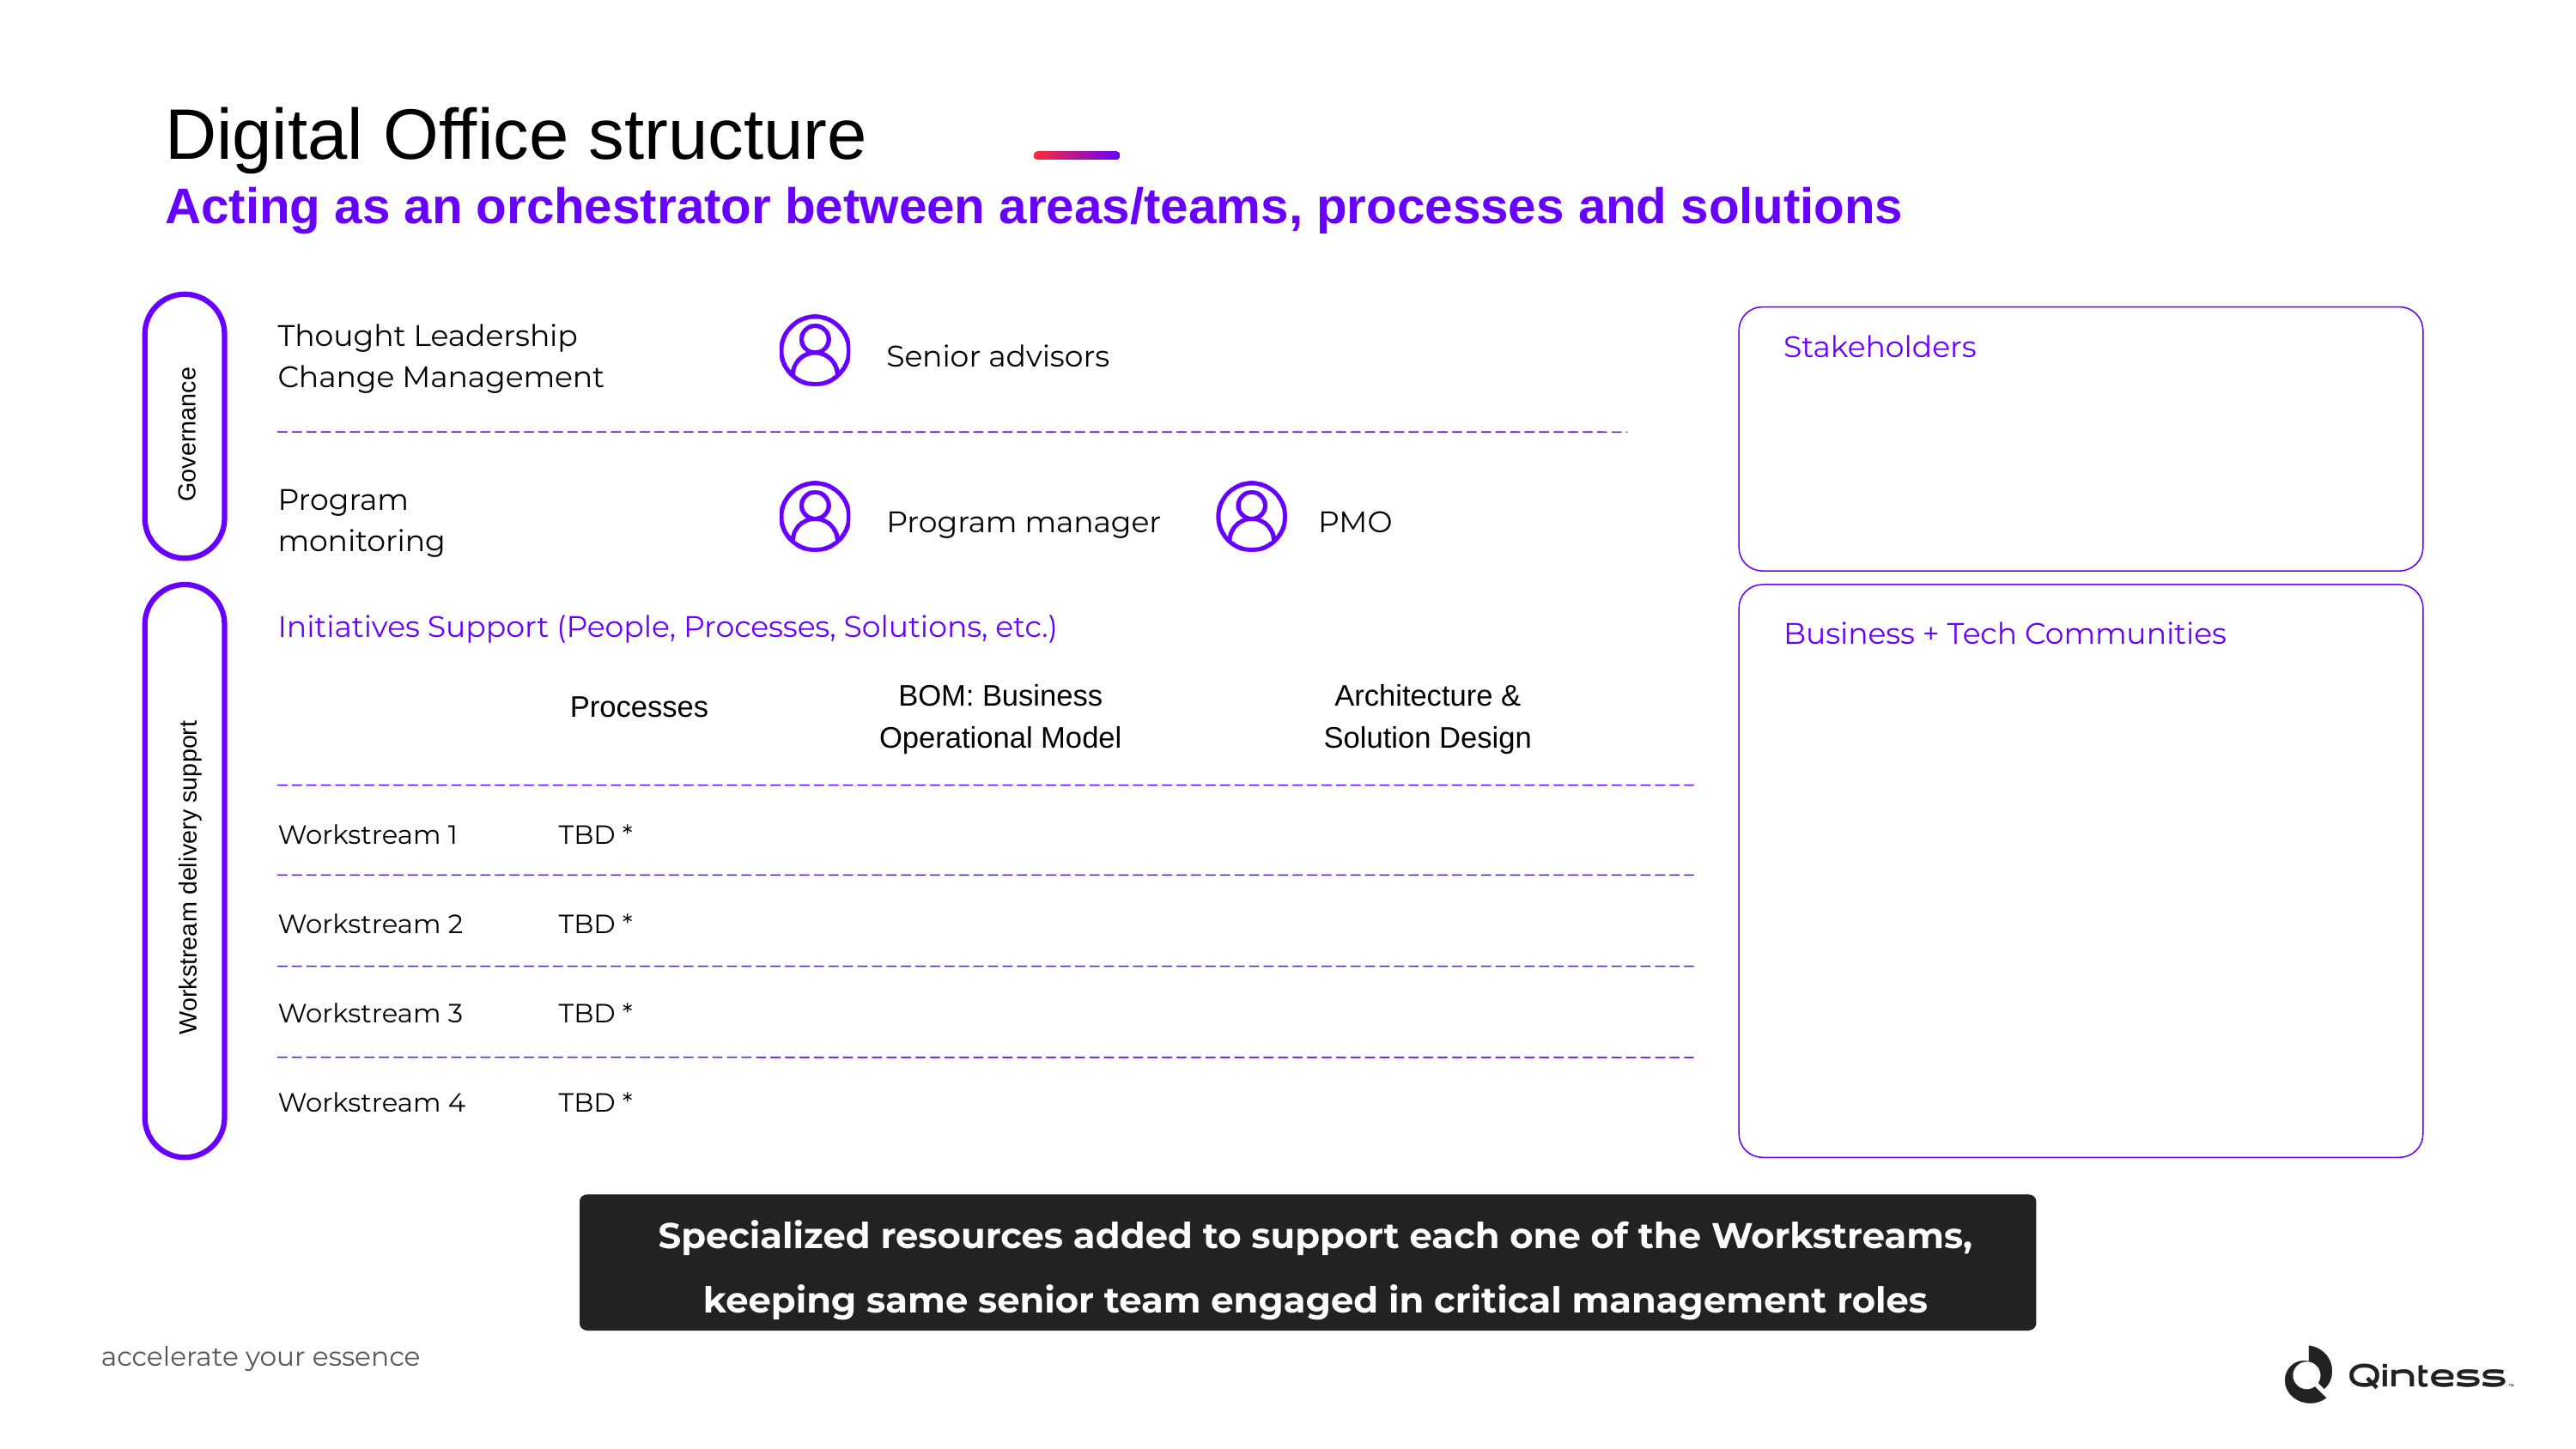

Digital Office structure
Acting as an orchestrator between areas/teams, processes and solutions​
​

Thought Leadership​
Change Management​

Stakeholders
Senior advisors
Governance

Program monitoring

Program manager
PMO

Initiatives Support (People, Processes, Solutions, etc.)​
Business + Tech Communities​
BOM: Business Operational Model
Architecture & Solution Design
Processes

Workstream 1
TBD *
Workstream delivery support

Workstream 2
TBD *

Workstream 3
TBD *

Workstream 4
TBD *

Specialized resources added to support each one of the Workstreams, keeping same senior team engaged in critical management roles